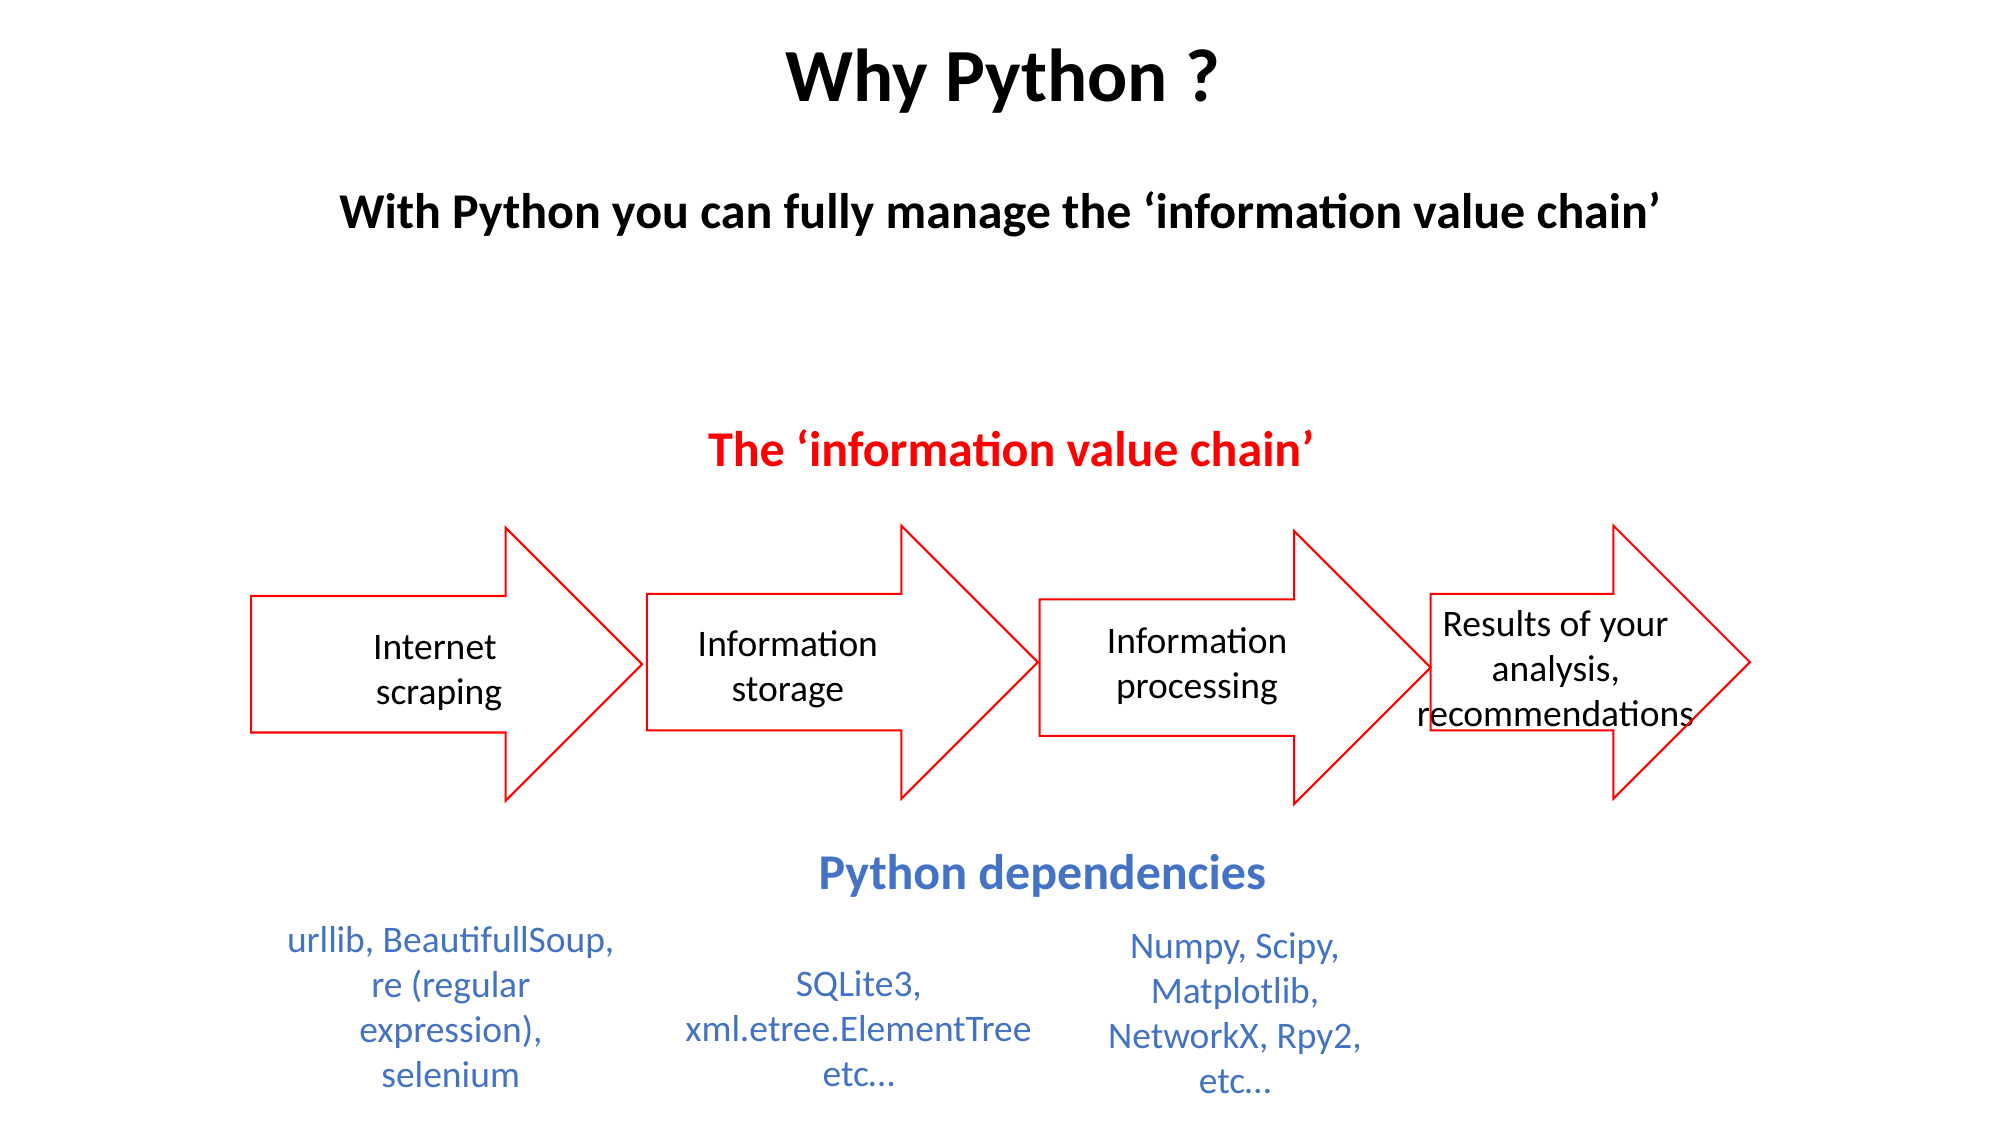

Why Python ?
With Python you can fully manage the ‘information value chain’
The ‘information value chain’

Results of your analysis, recommendations
Information processing
Information storage
Internet
scraping
Python dependencies
urllib, BeautifullSoup, re (regular expression), selenium
Numpy, Scipy, Matplotlib, NetworkX, Rpy2, etc…
SQLite3, xml.etree.ElementTree etc…